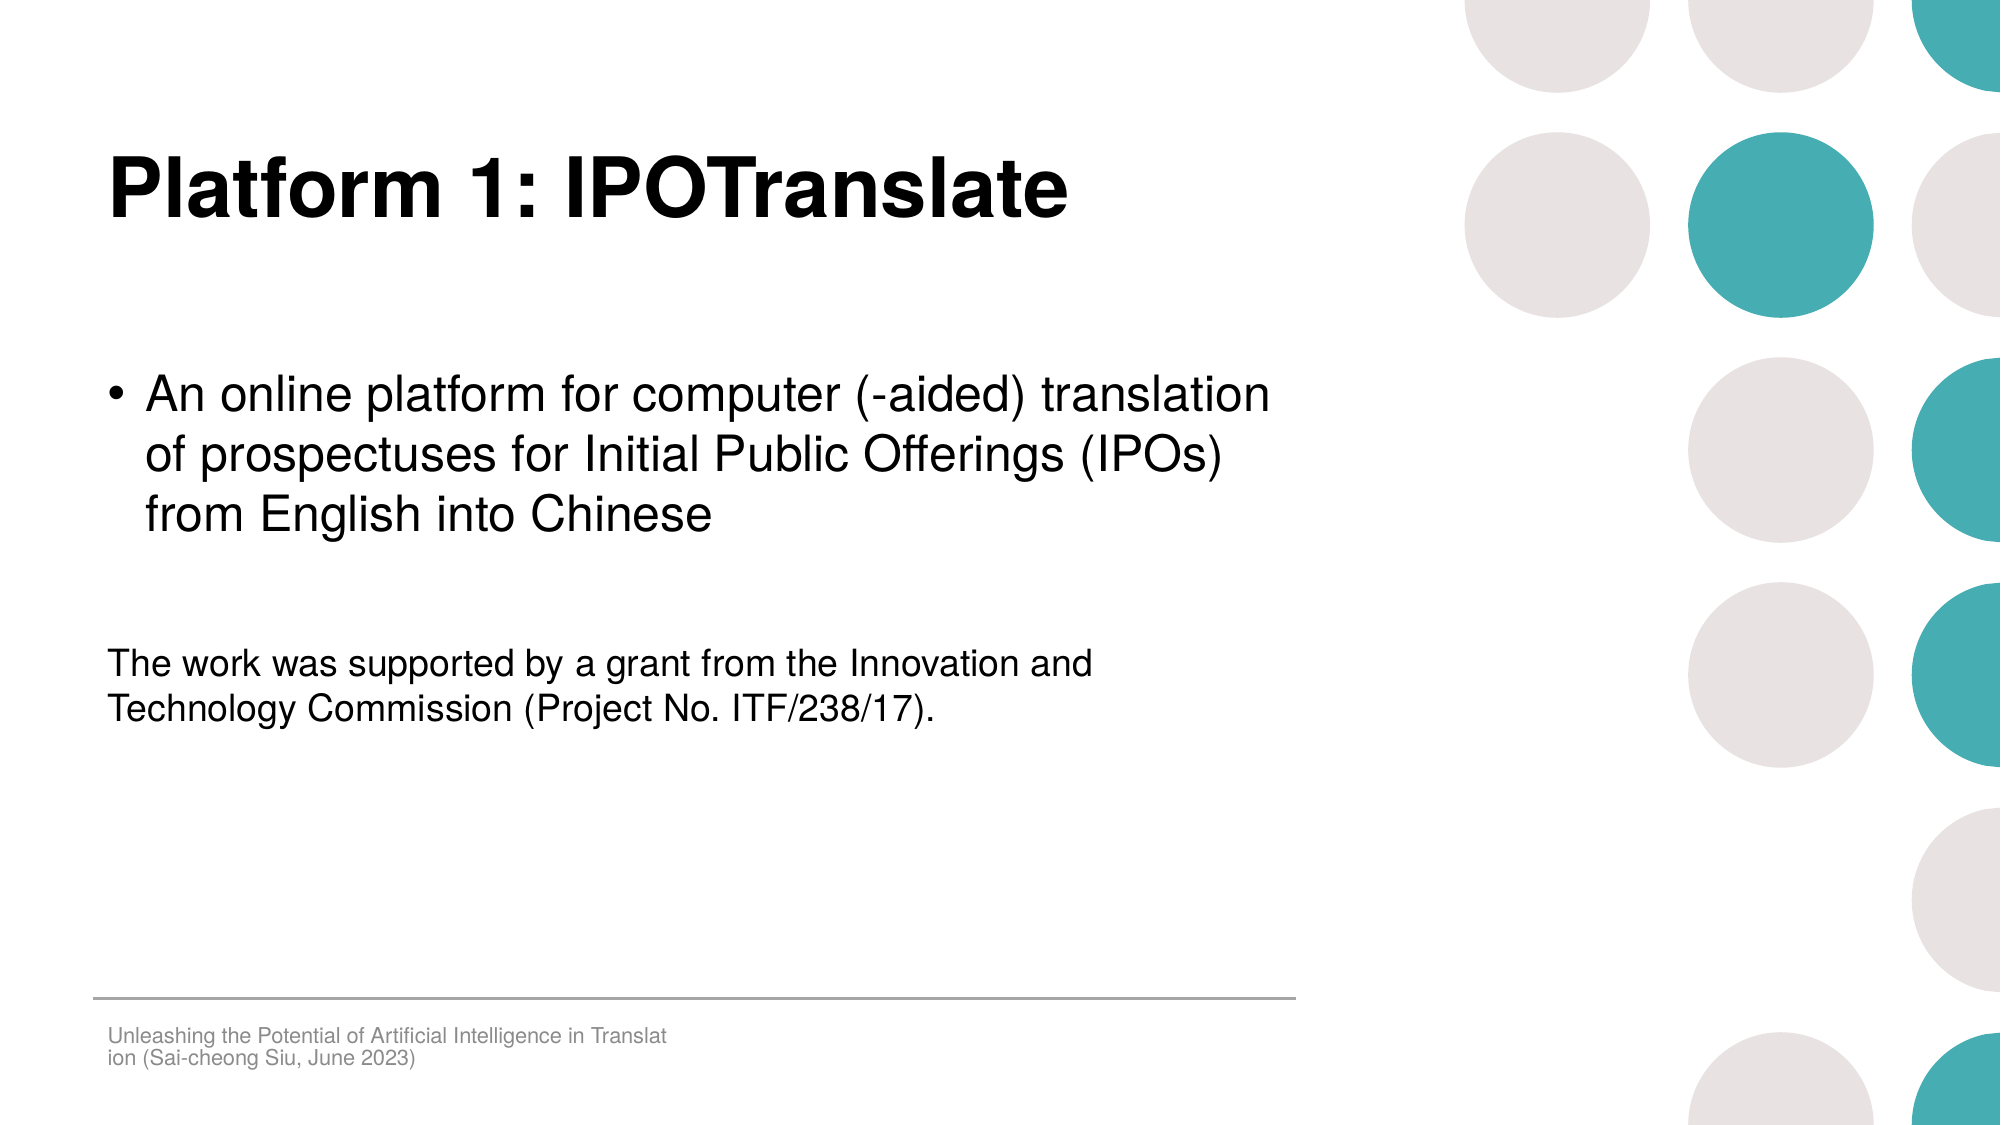

# Platform 1: IPOTranslate
An online platform for computer (-aided) translation of prospectuses for Initial Public Offerings (IPOs) from English into Chinese

The work was supported by a grant from the Innovation and Technology Commission (Project No. ITF/238/17).
Unleashing the Potential of Artificial Intelligence in Translation (Sai-cheong Siu, June 2023)